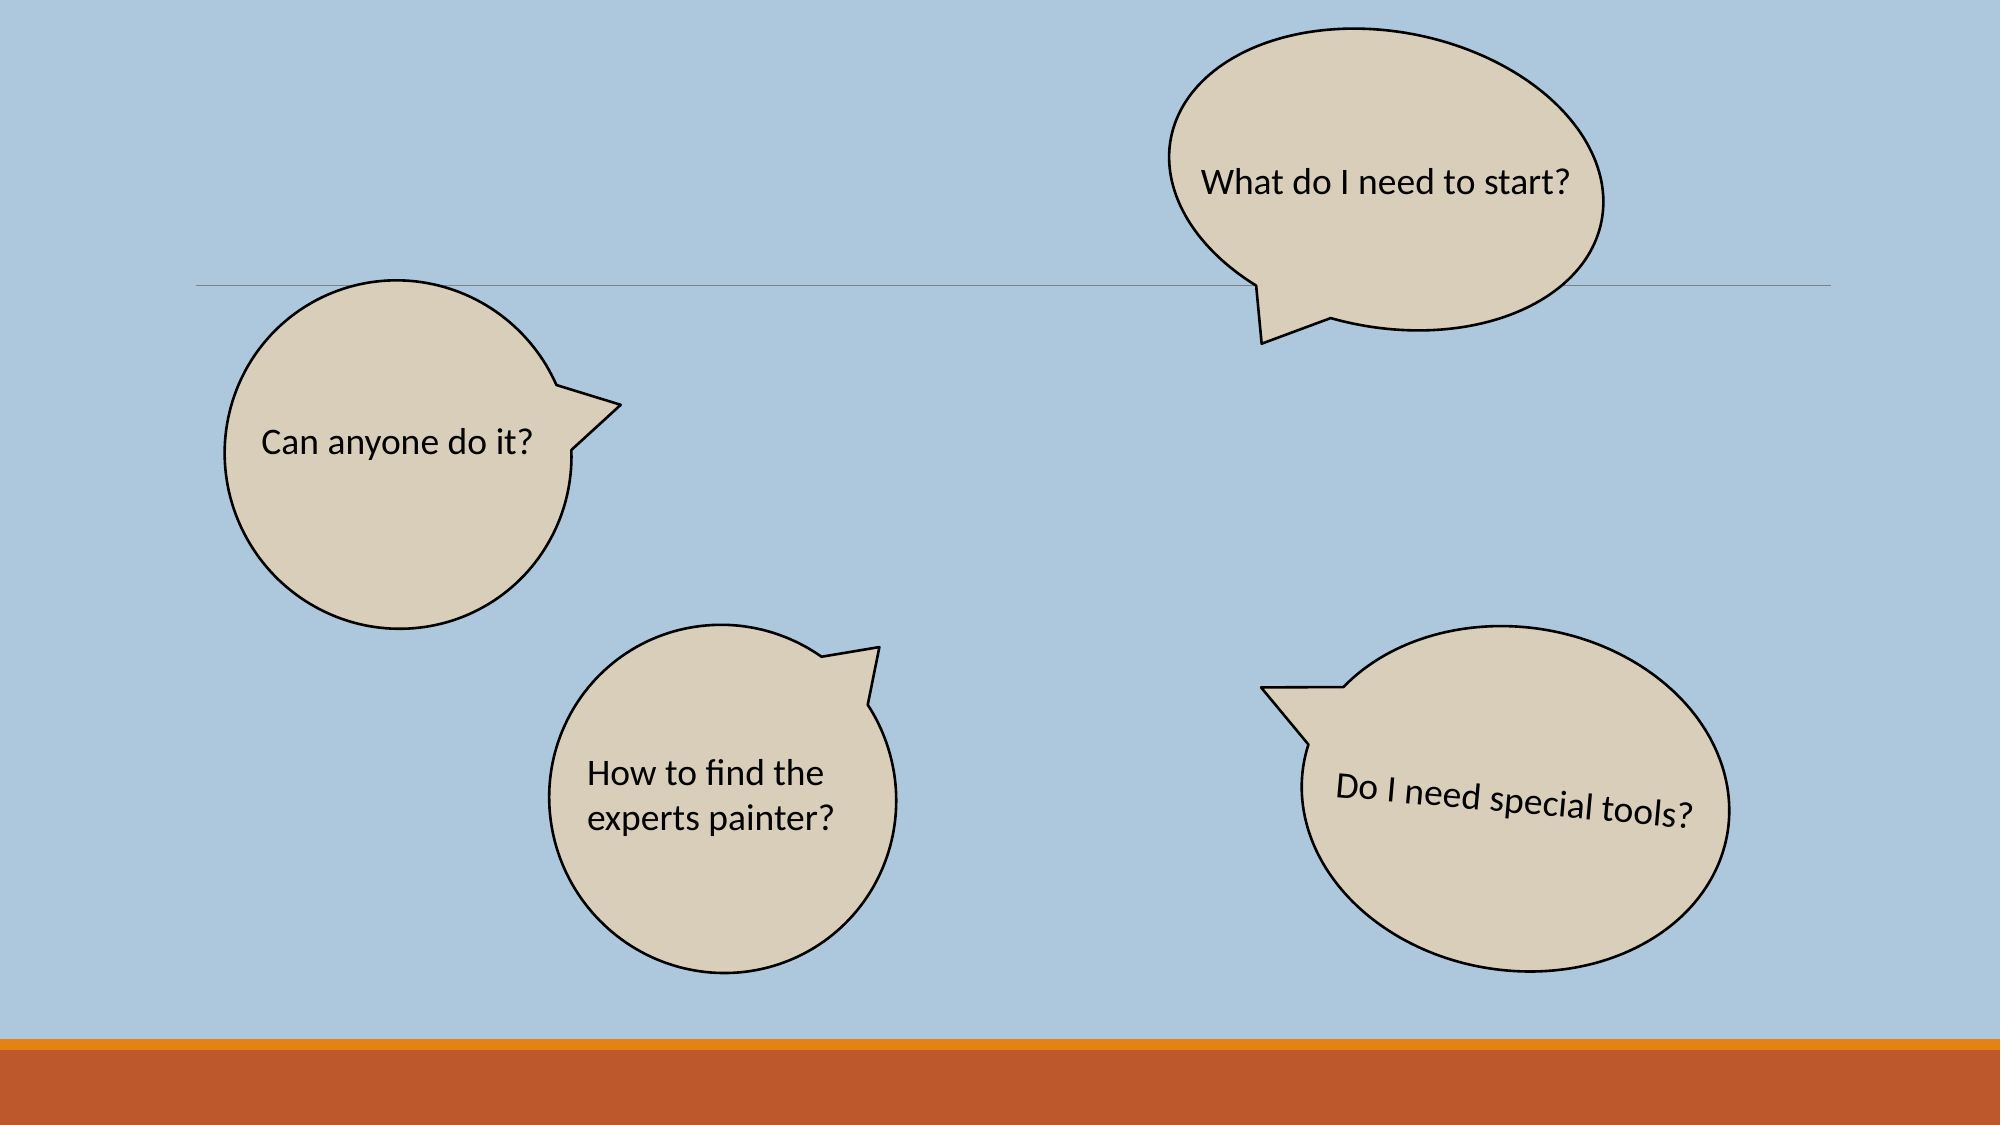

What do I need to start?

Can anyone do it?

How to find the experts painter?
Do I need special tools?